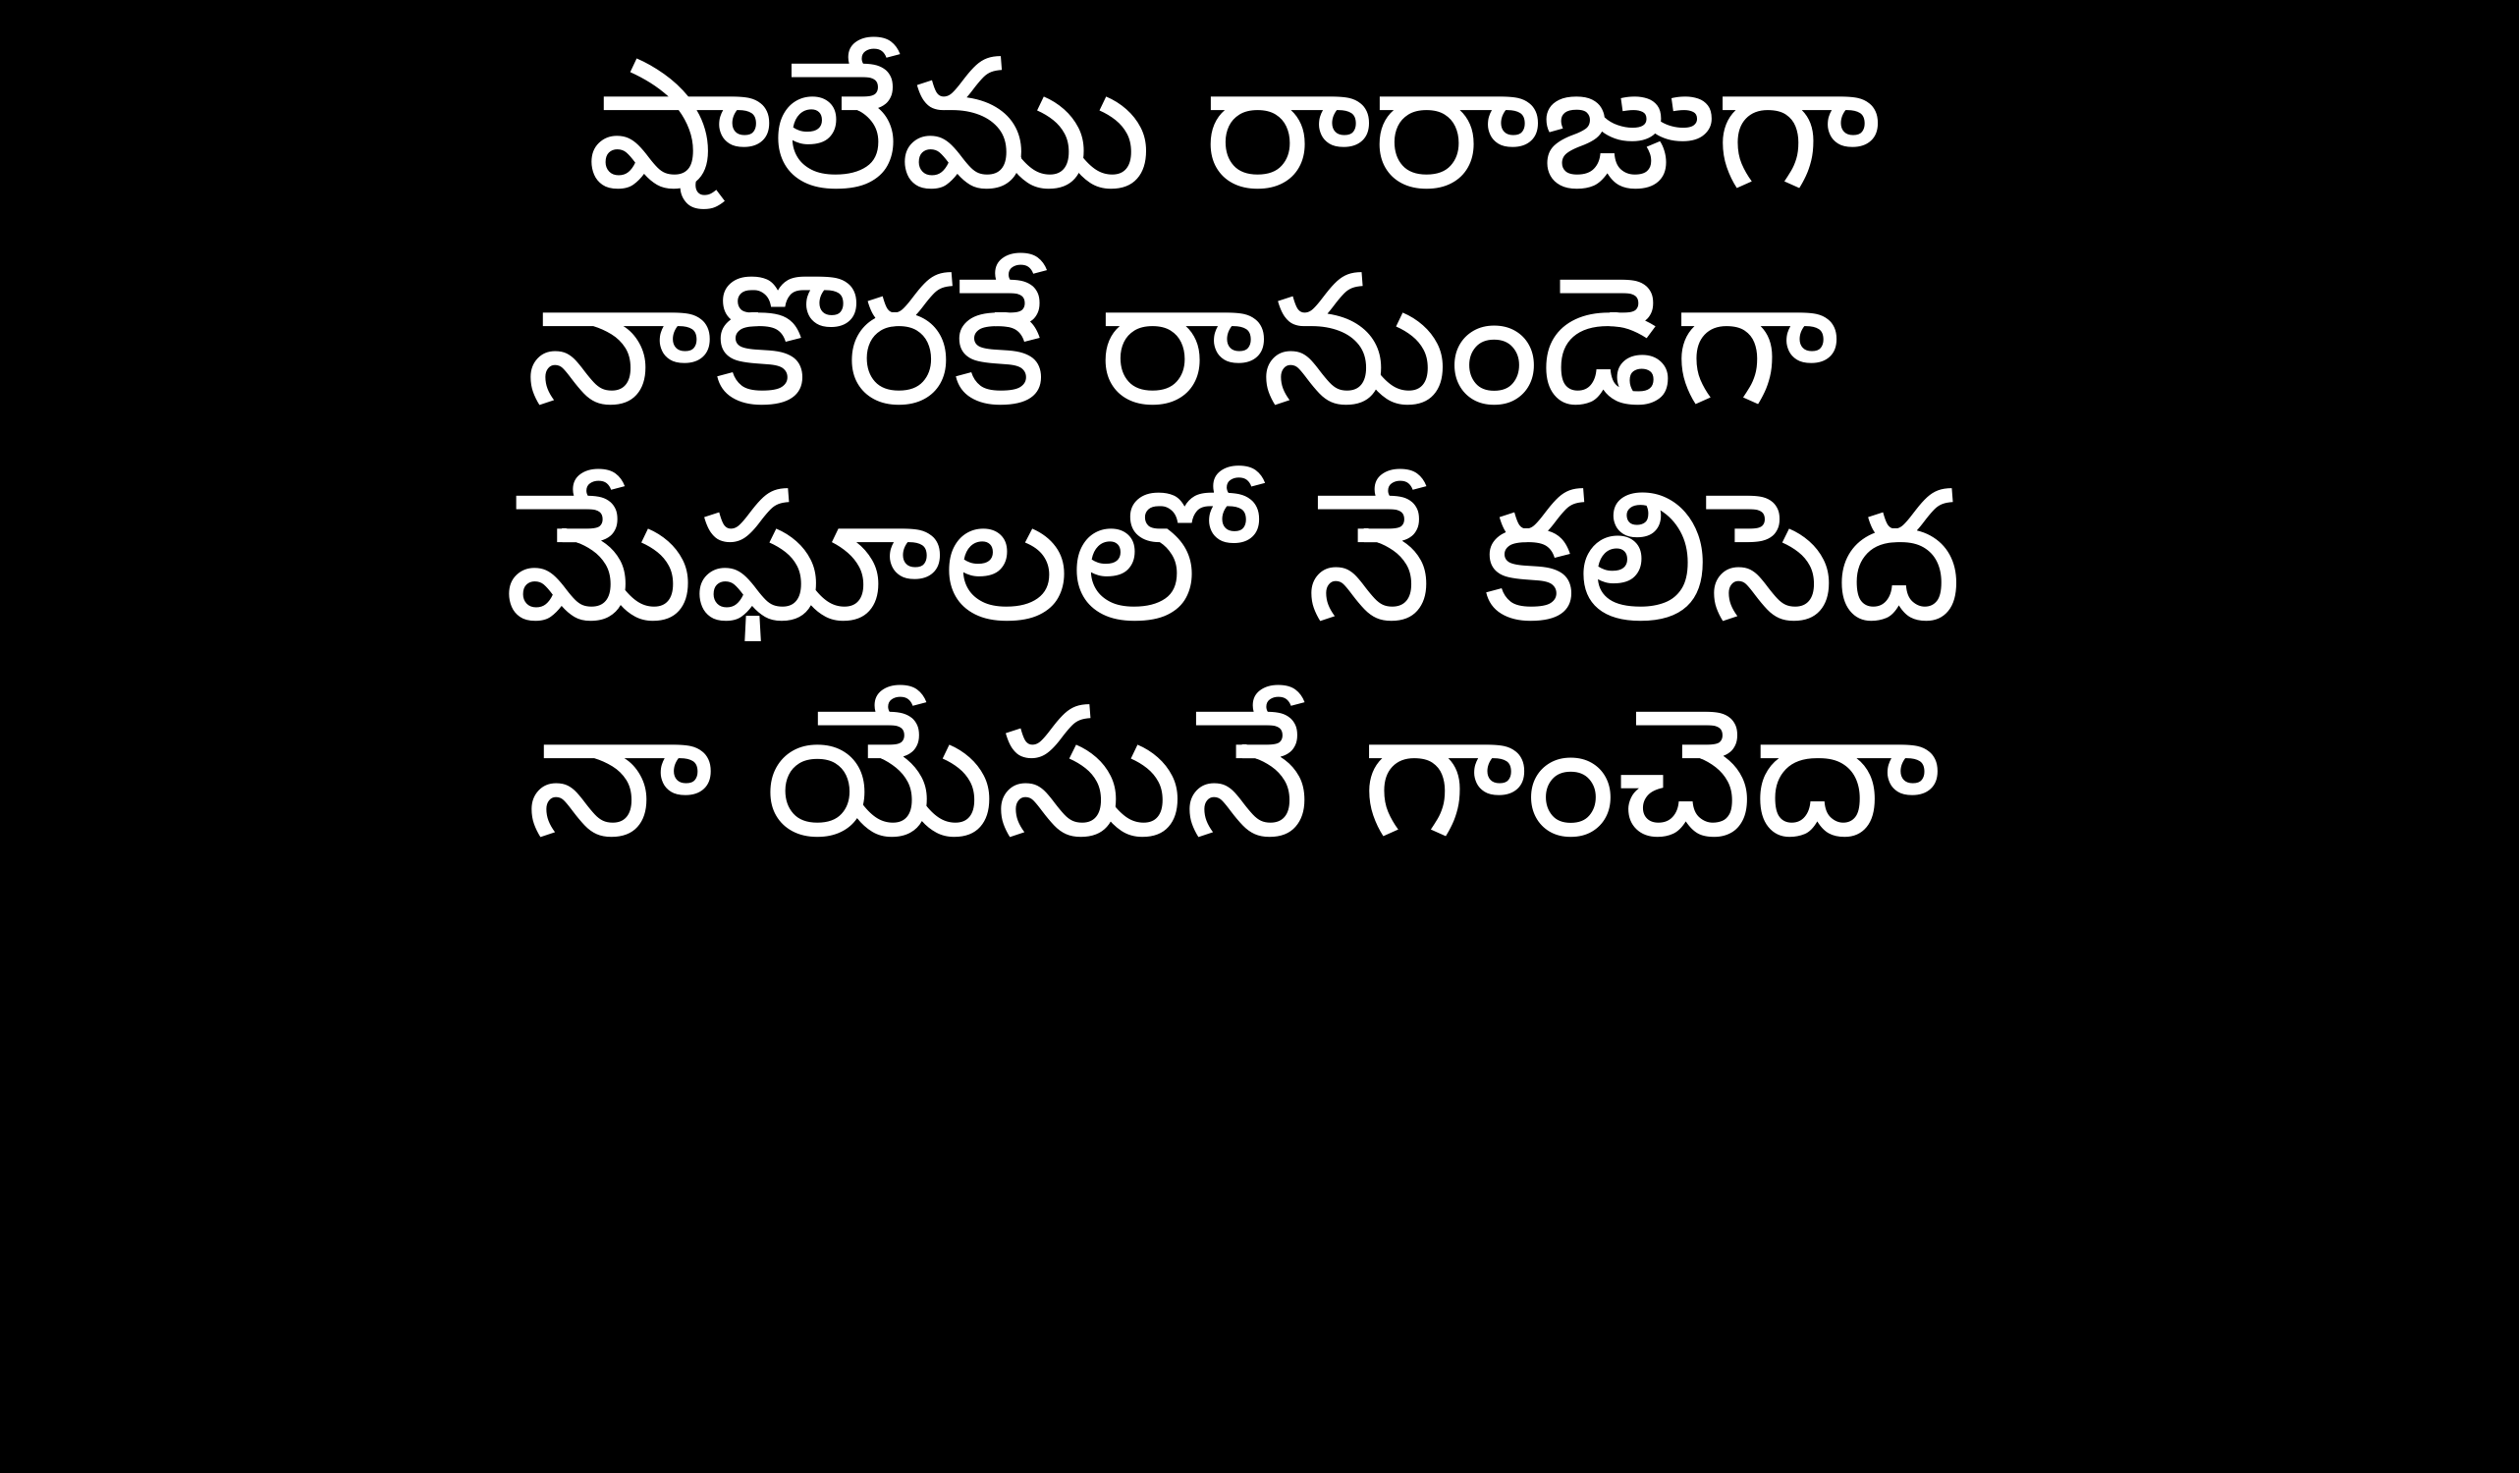

షాలేము రారాజుగా
నాకొరకే రానుండెగా
మేఘాలలో నే కలిసెద
నా యేసునే గాంచెదా